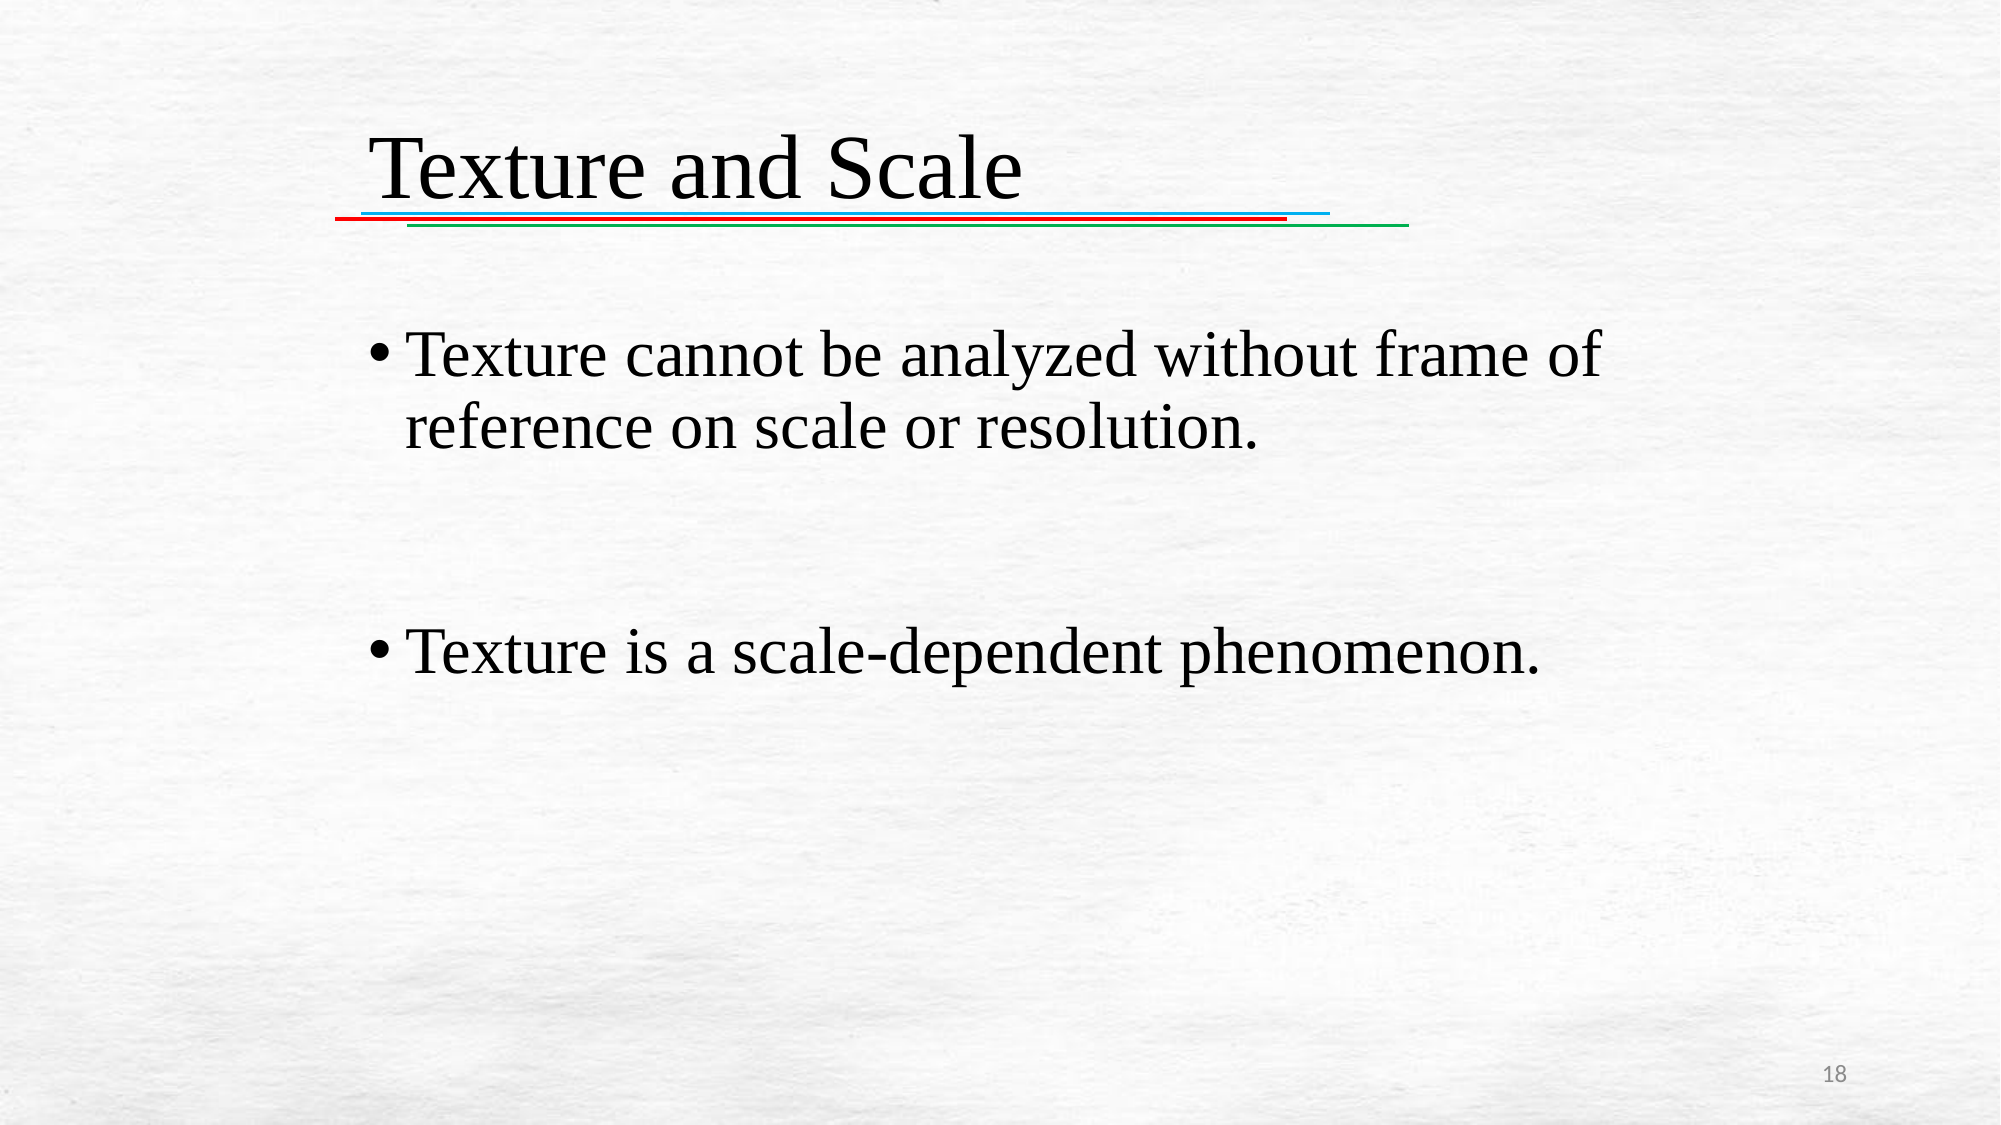

# Texture and Scale
Texture cannot be analyzed without frame of reference on scale or resolution.

Texture is a scale-dependent phenomenon.
18